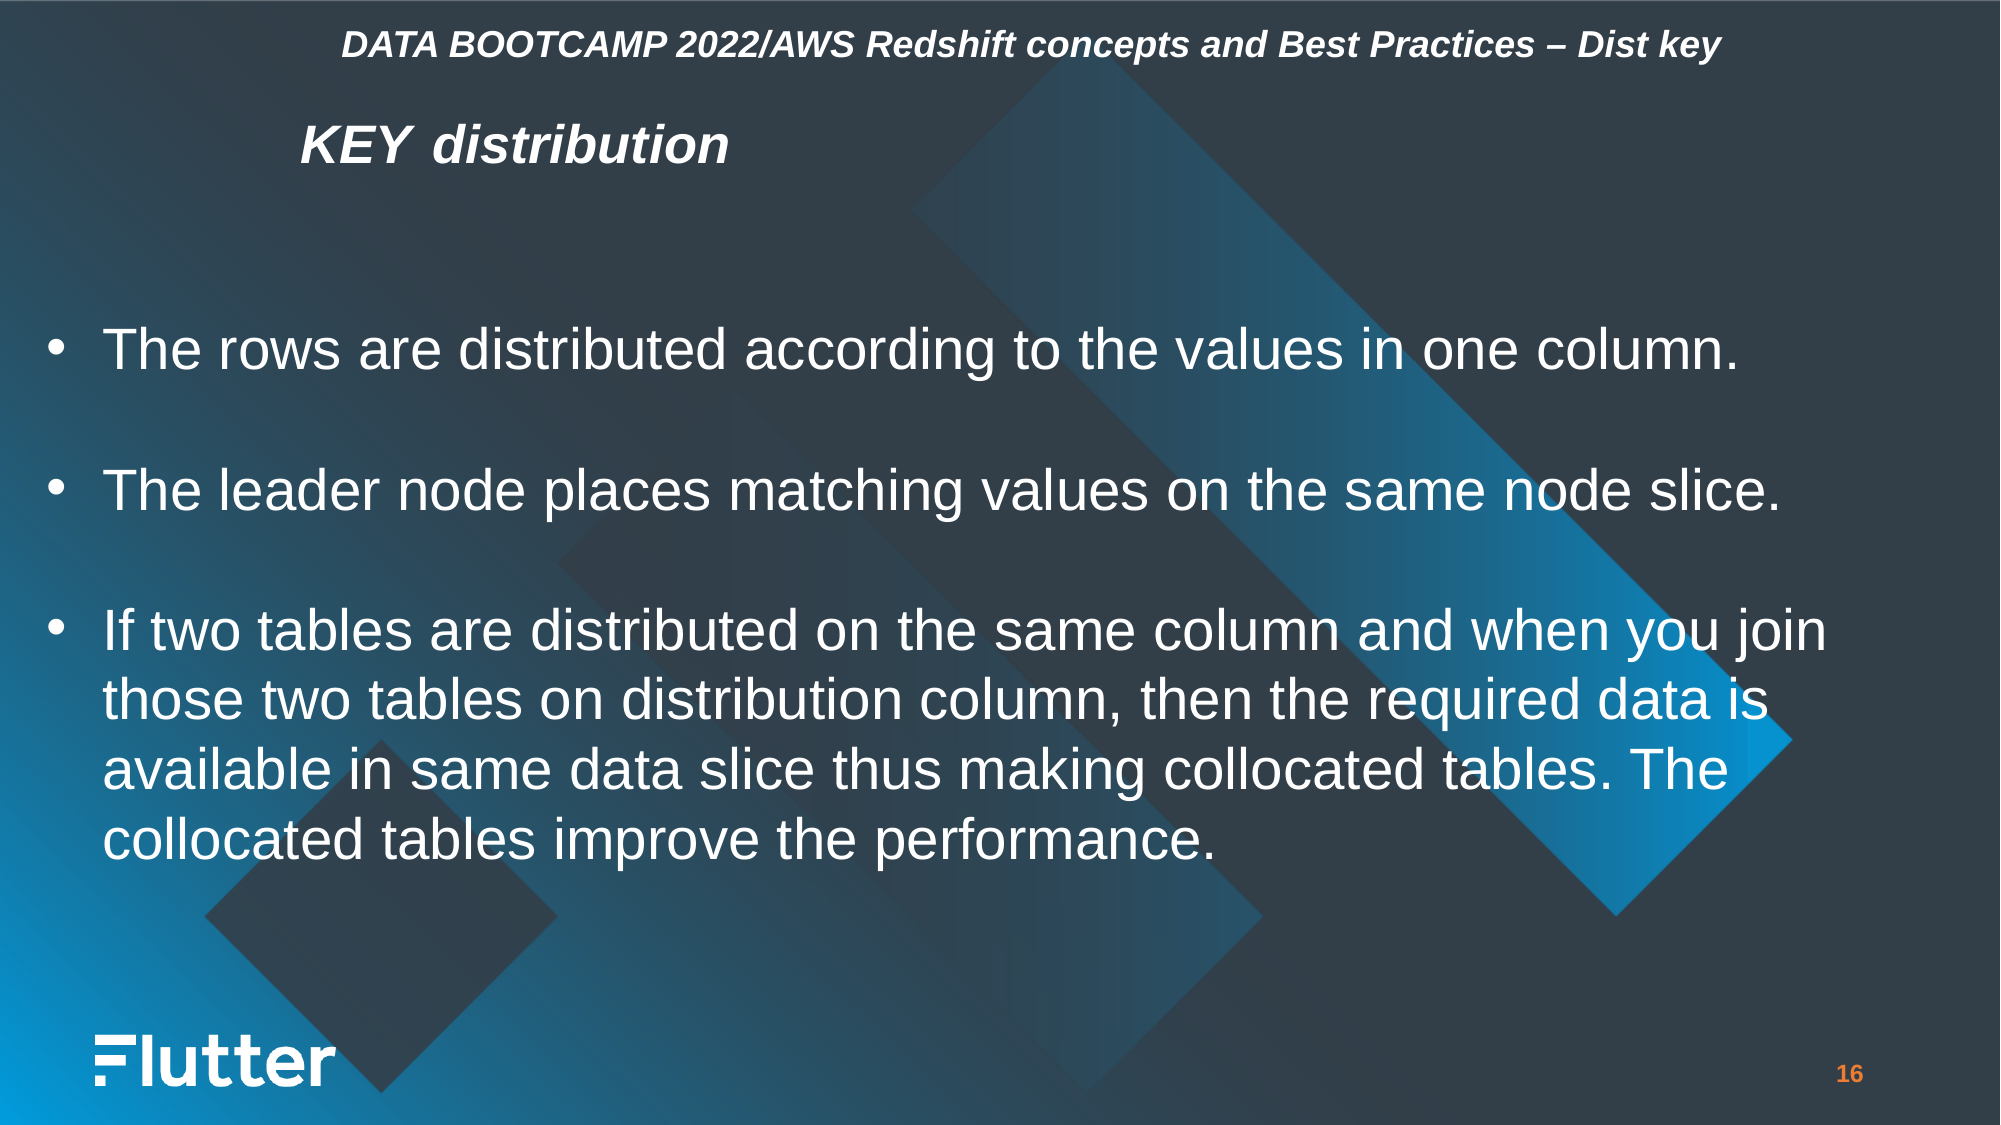

DATA BOOTCAMP 2022/AWS Redshift concepts and Best Practices – Dist key
KEY distribution
The rows are distributed according to the values in one column.

The leader node places matching values on the same node slice.

If two tables are distributed on the same column and when you join those two tables on distribution column, then the required data is available in same data slice thus making collocated tables. The collocated tables improve the performance.